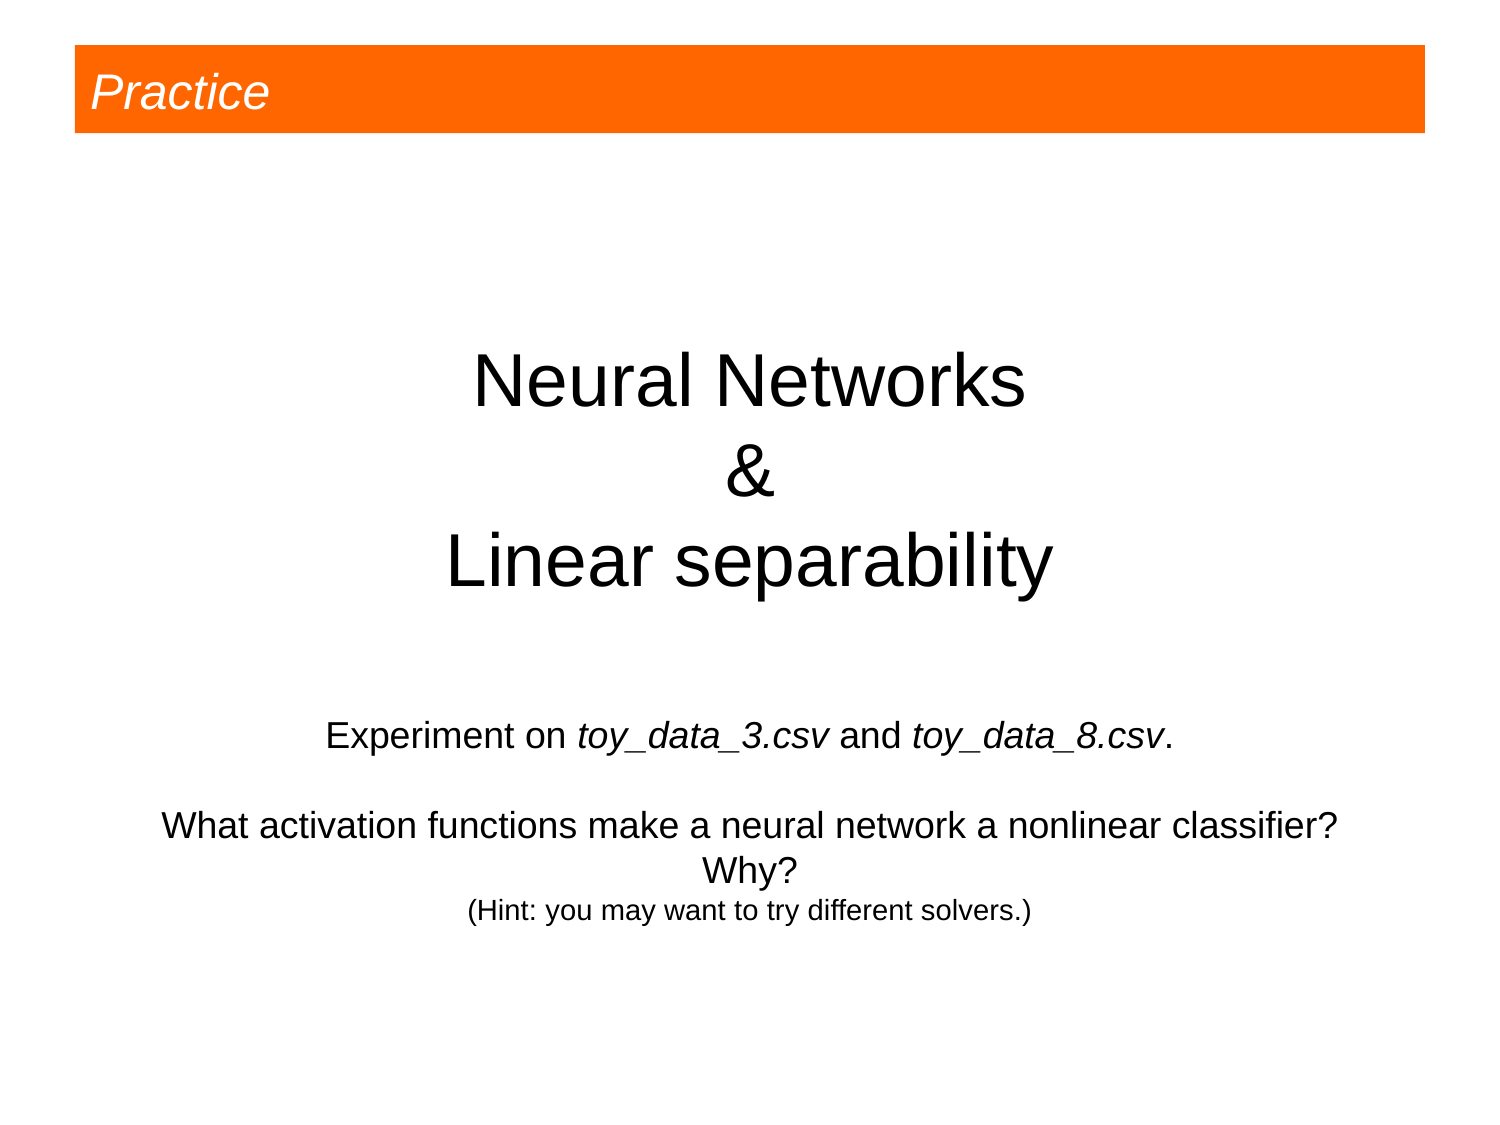

Practice
# Neural Networks & Linear separability Experiment on toy_data_3.csv and toy_data_8.csv. What activation functions make a neural network a nonlinear classifier? Why? (Hint: you may want to try different solvers.)